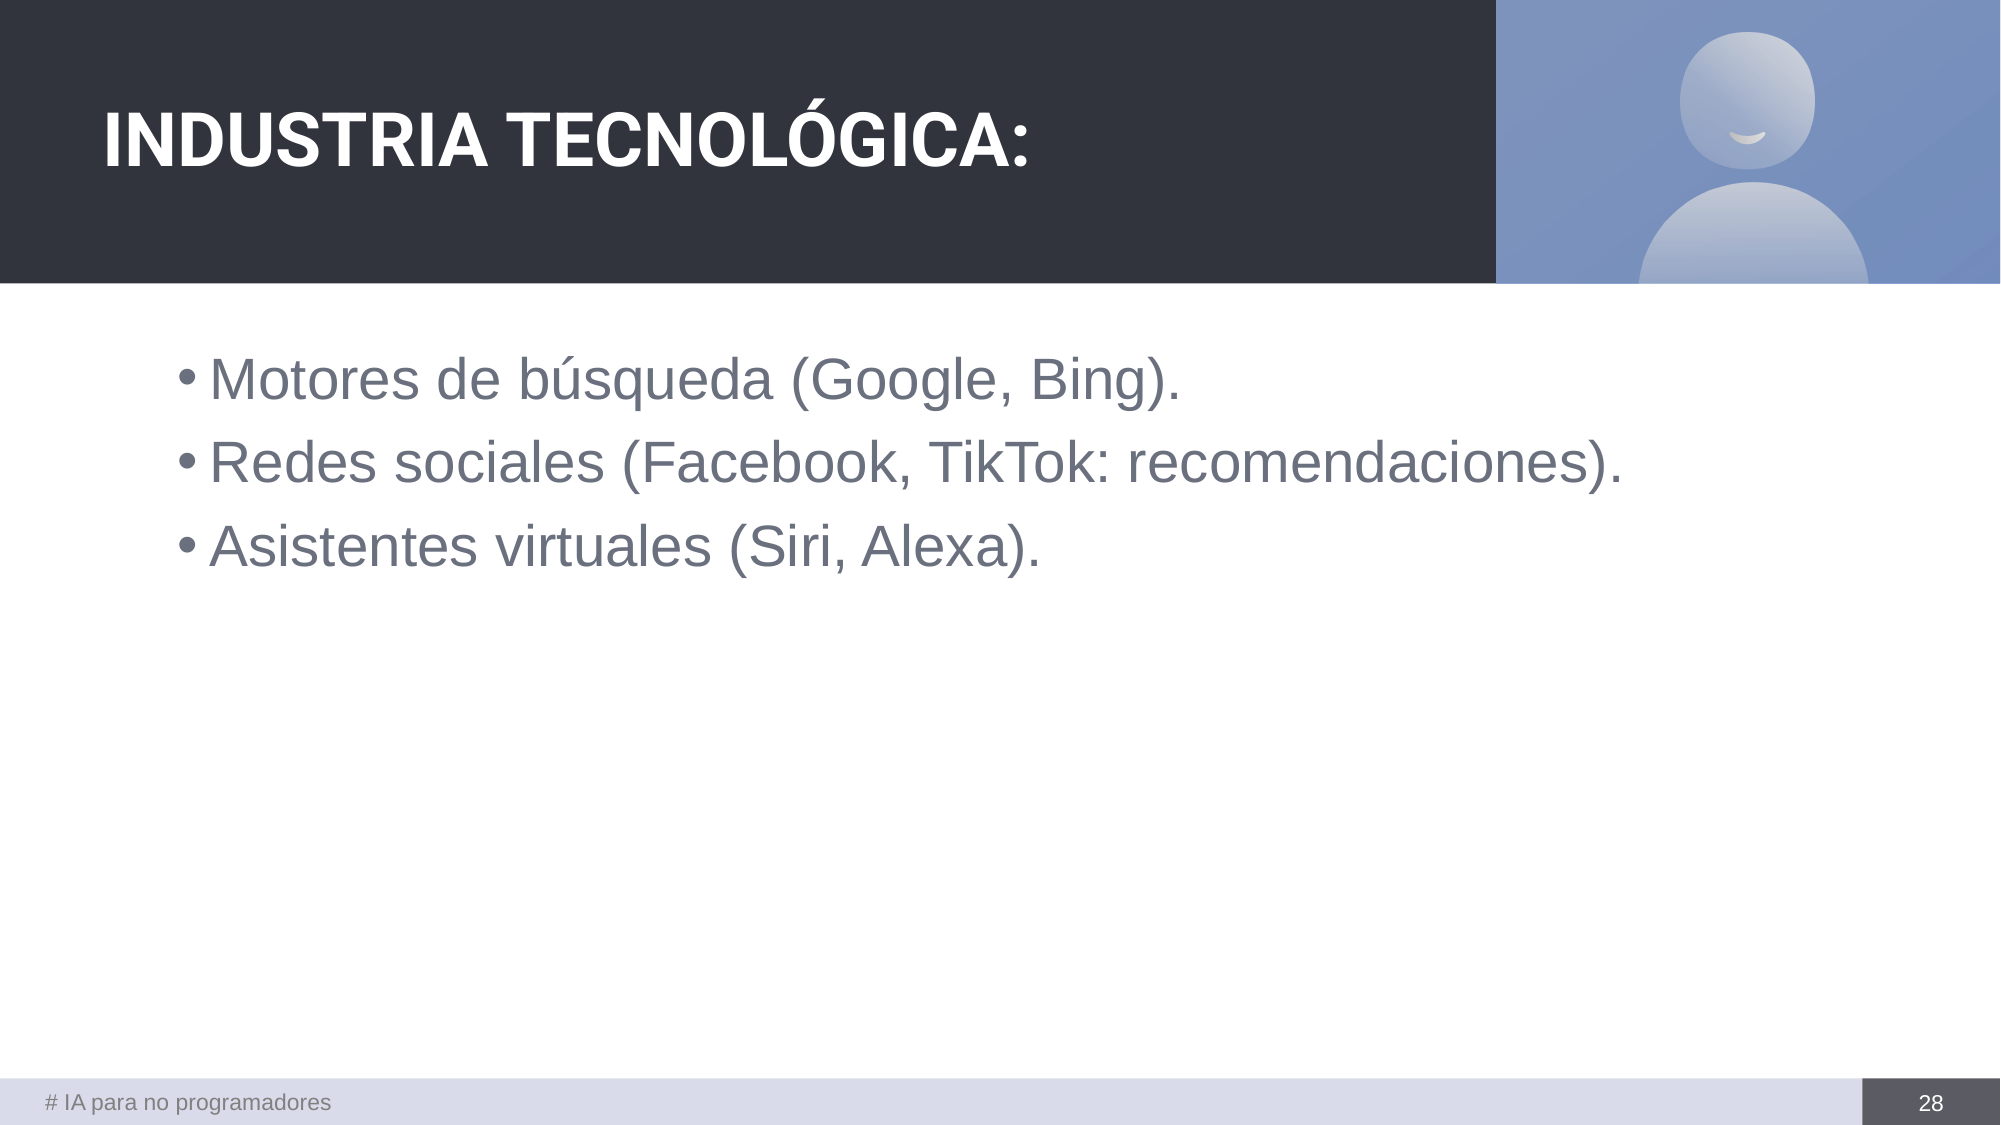

# INDUSTRIA TECNOLÓGICA:
Motores de búsqueda (Google, Bing).
Redes sociales (Facebook, TikTok: recomendaciones).
Asistentes virtuales (Siri, Alexa).
# IA para no programadores
28